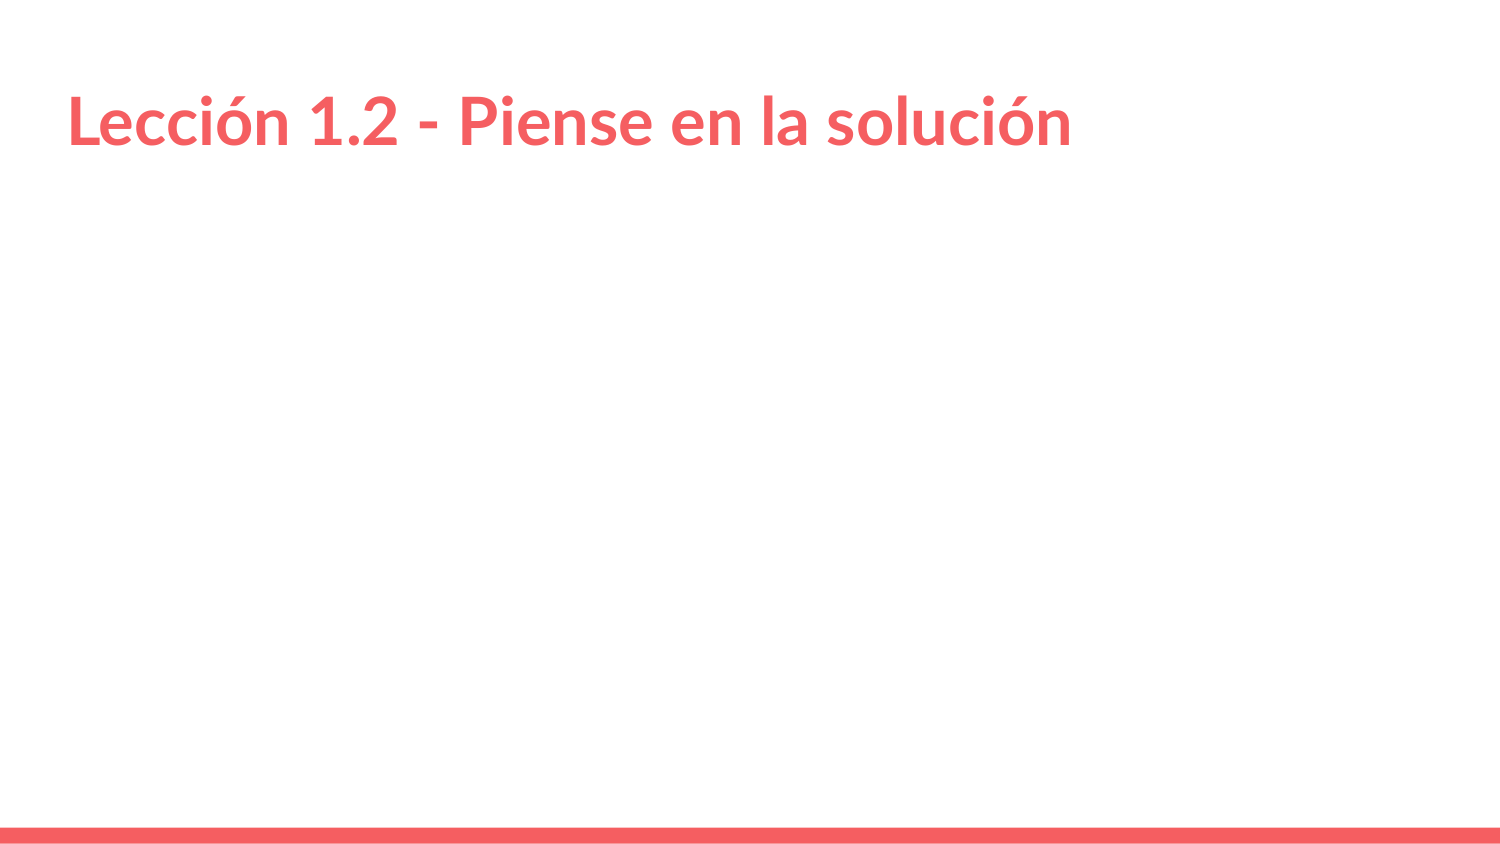

# Lección 1.2 - Piense en la solución